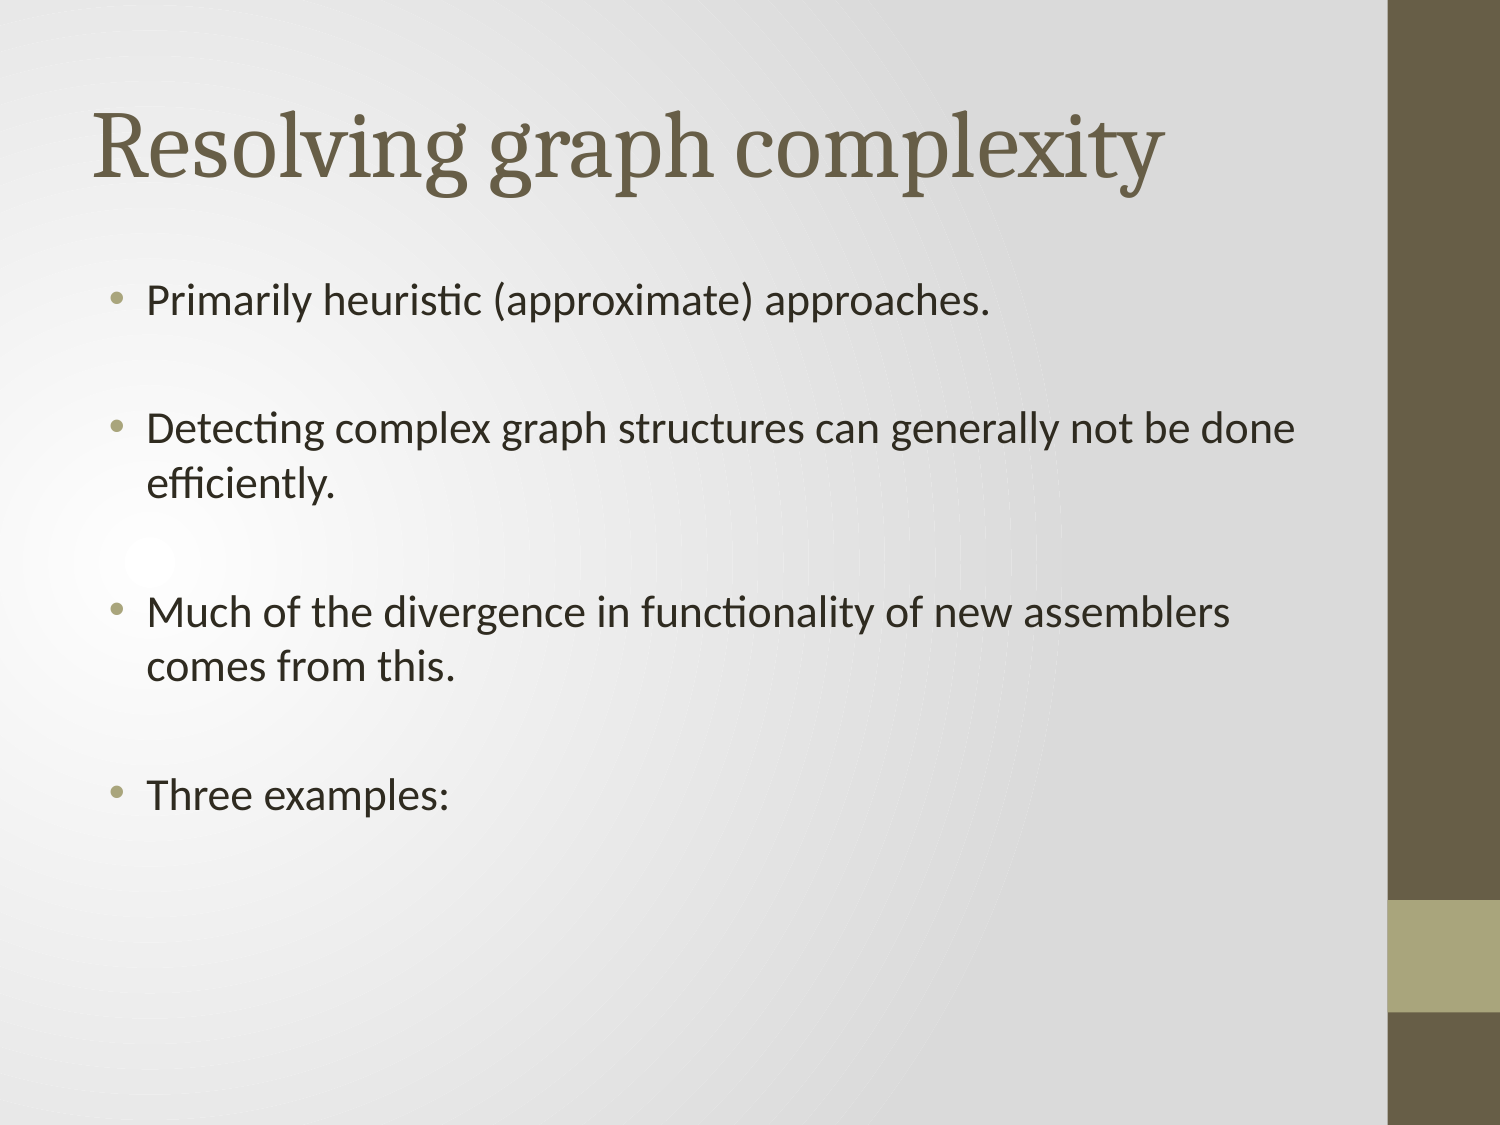

# Resolving graph complexity
Primarily heuristic (approximate) approaches.

Detecting complex graph structures can generally not be done efficiently.

Much of the divergence in functionality of new assemblers comes from this.

Three examples: